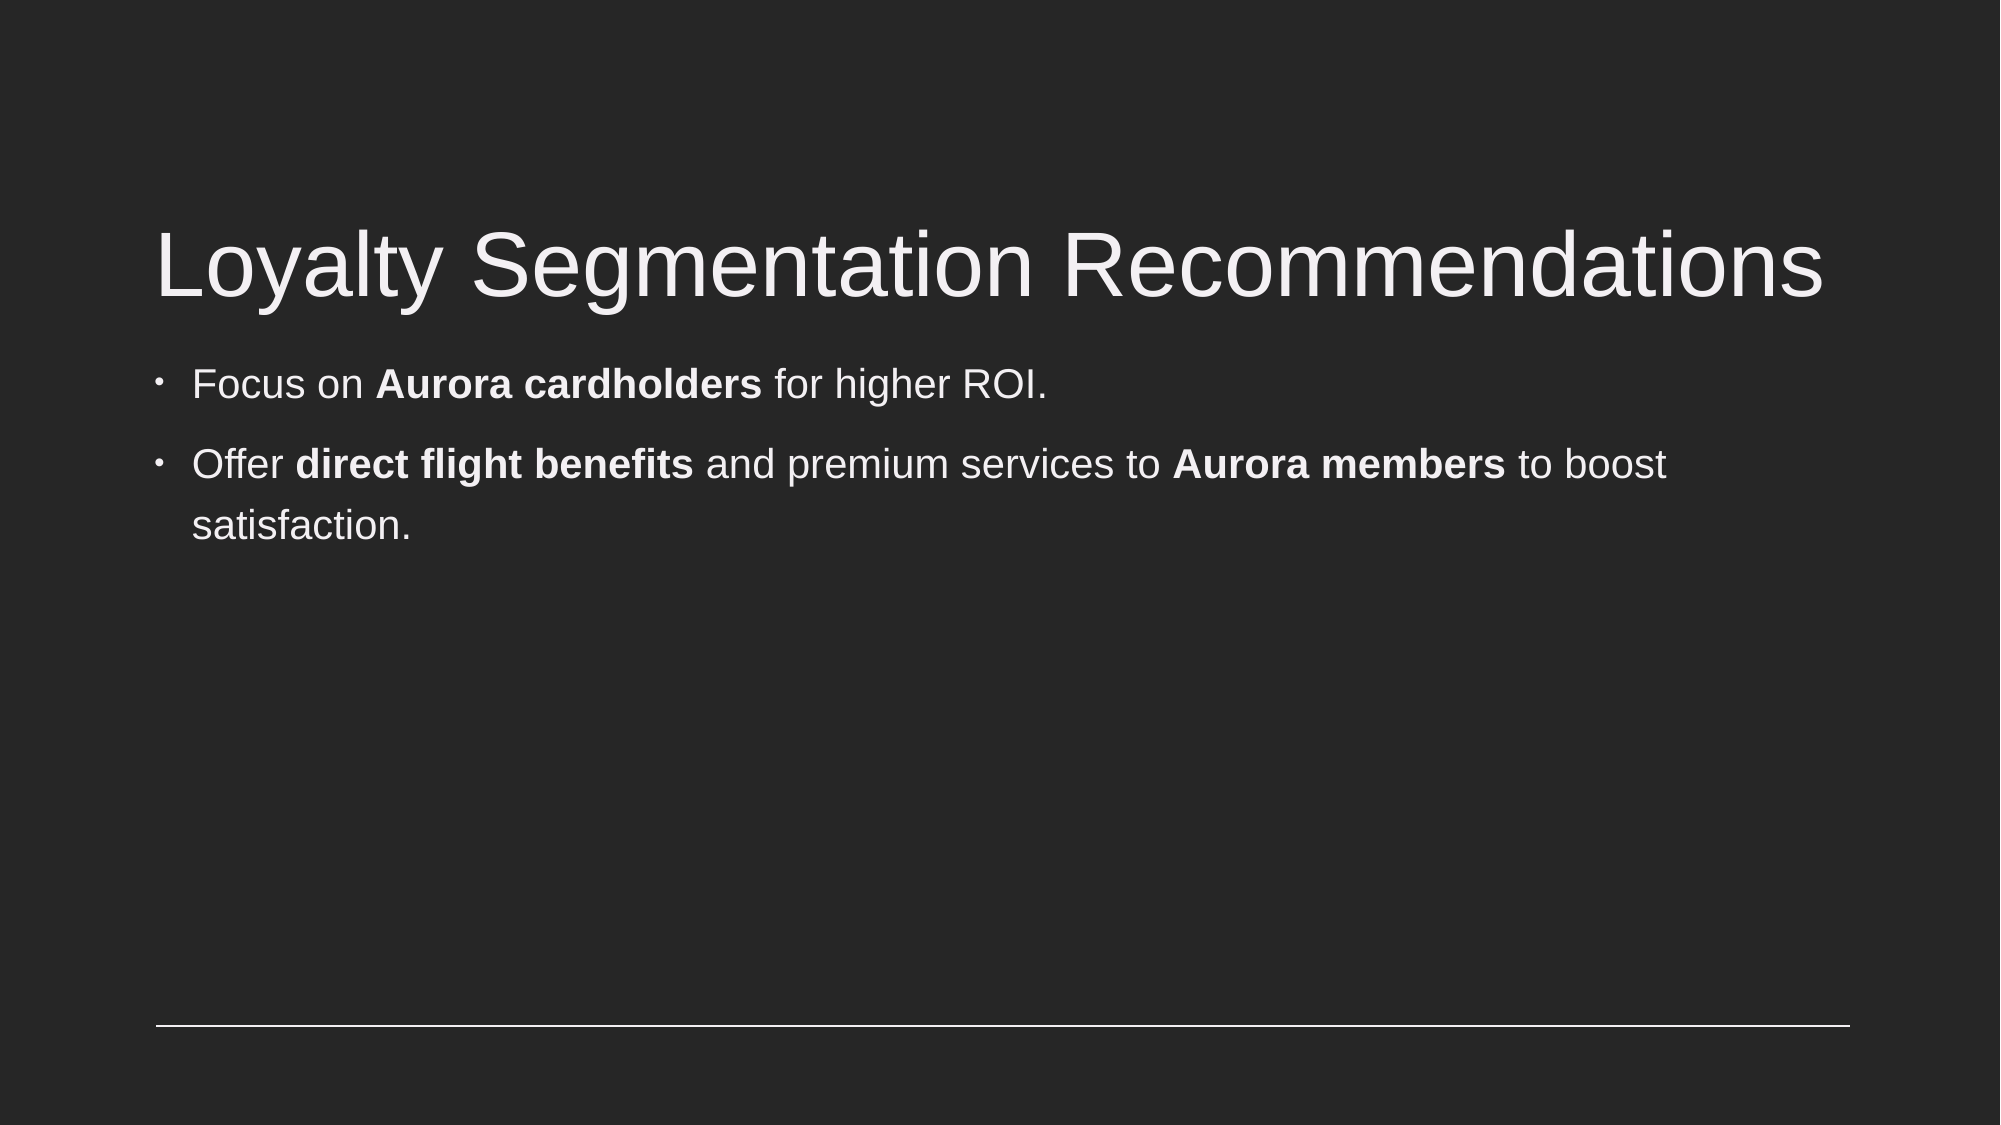

# Loyalty Segmentation Recommendations
Focus on Aurora cardholders for higher ROI.
Offer direct flight benefits and premium services to Aurora members to boost satisfaction.